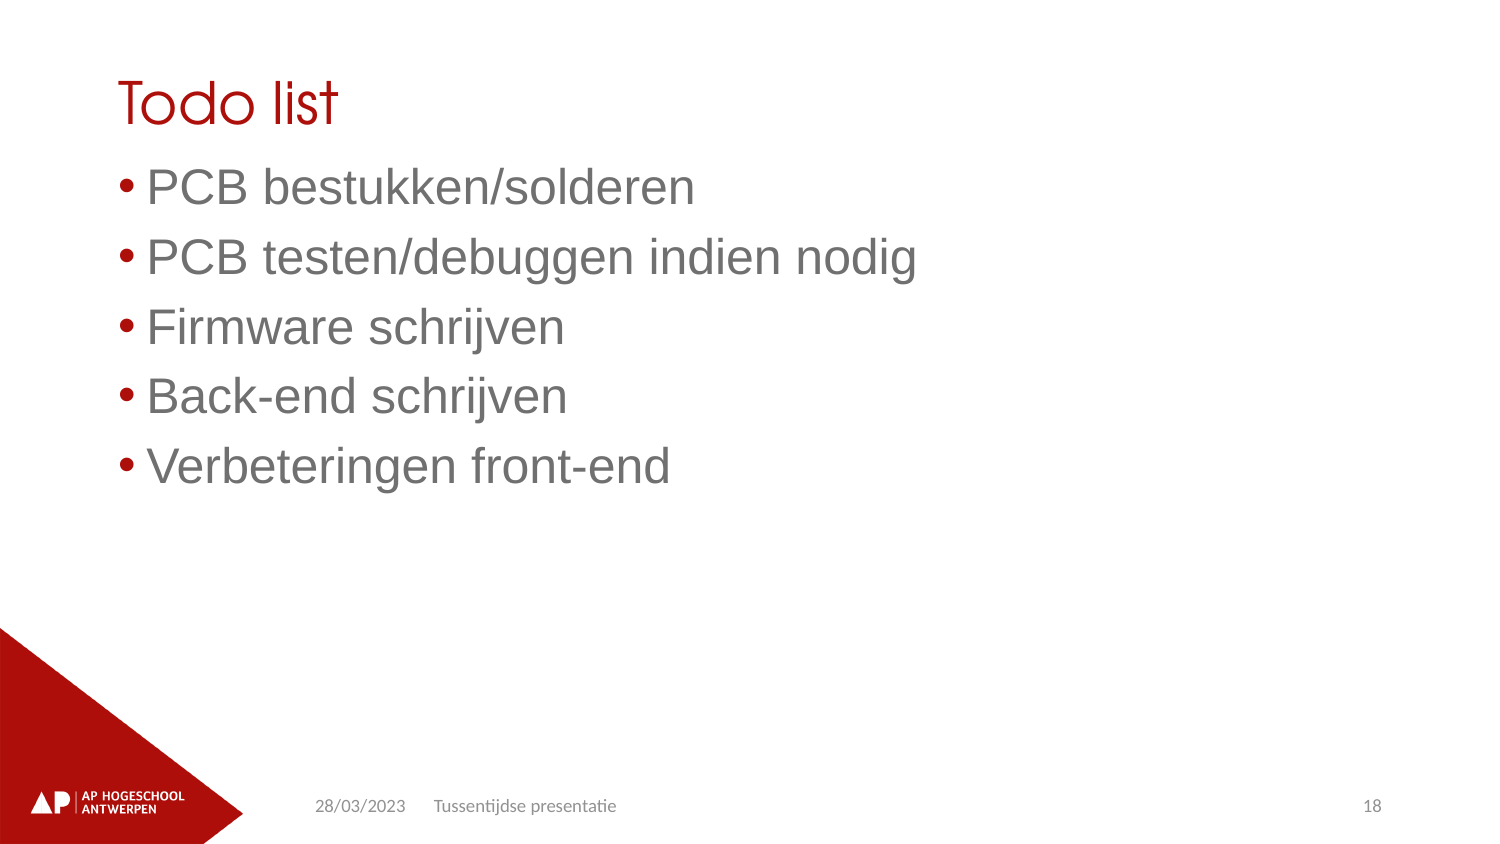

# Todo list
PCB bestukken/solderen
PCB testen/debuggen indien nodig
Firmware schrijven
Back-end schrijven
Verbeteringen front-end
28/03/2023
Tussentijdse presentatie
18